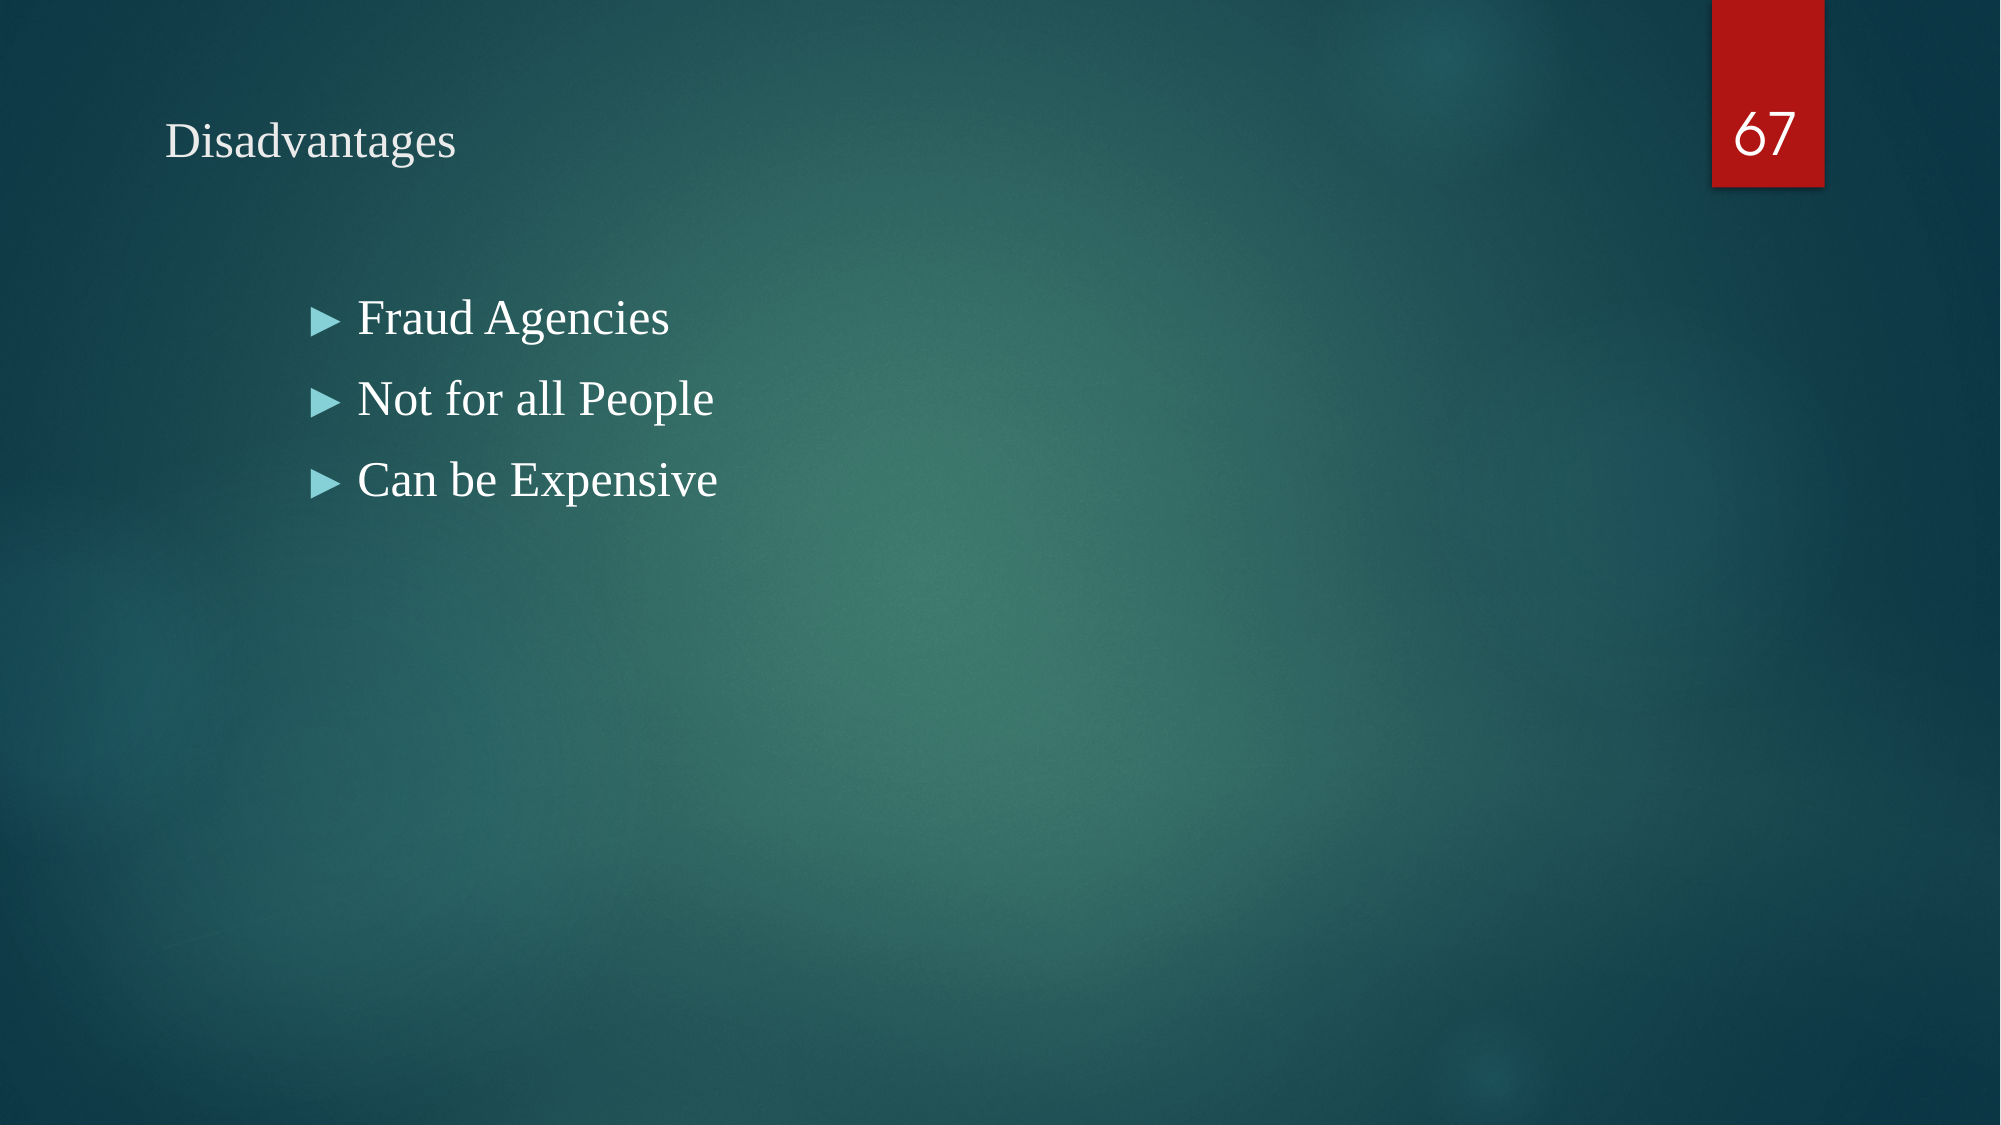

67
# Disadvantages
Fraud Agencies
Not for all People
Can be Expensive